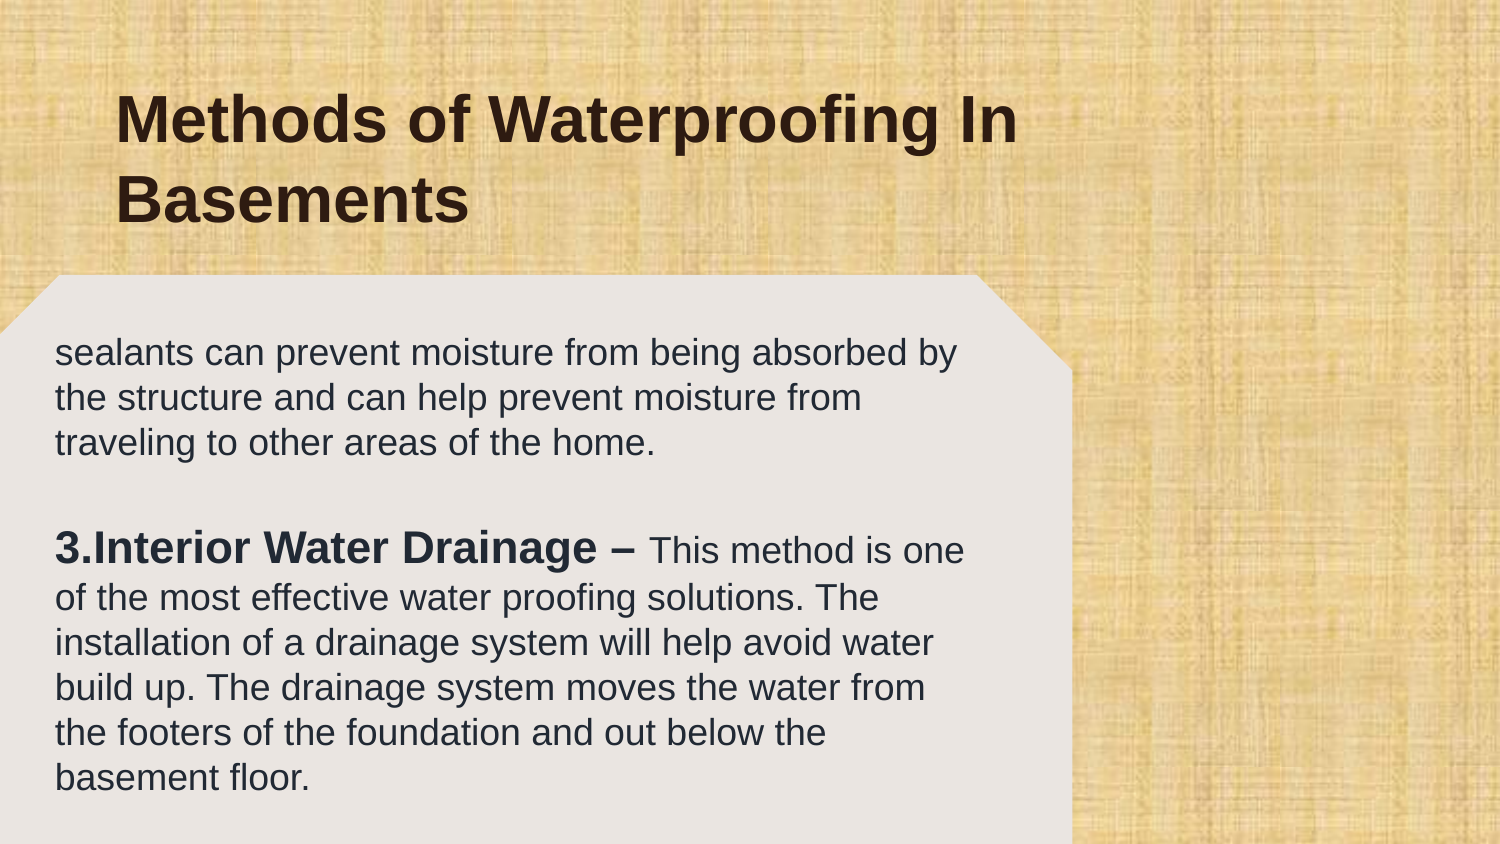

# Methods of Waterproofing In Basements
sealants can prevent moisture from being absorbed by the structure and can help prevent moisture from traveling to other areas of the home.

3.Interior Water Drainage – This method is one of the most effective water proofing solutions. The installation of a drainage system will help avoid water build up. The drainage system moves the water from the footers of the foundation and out below the basement floor.